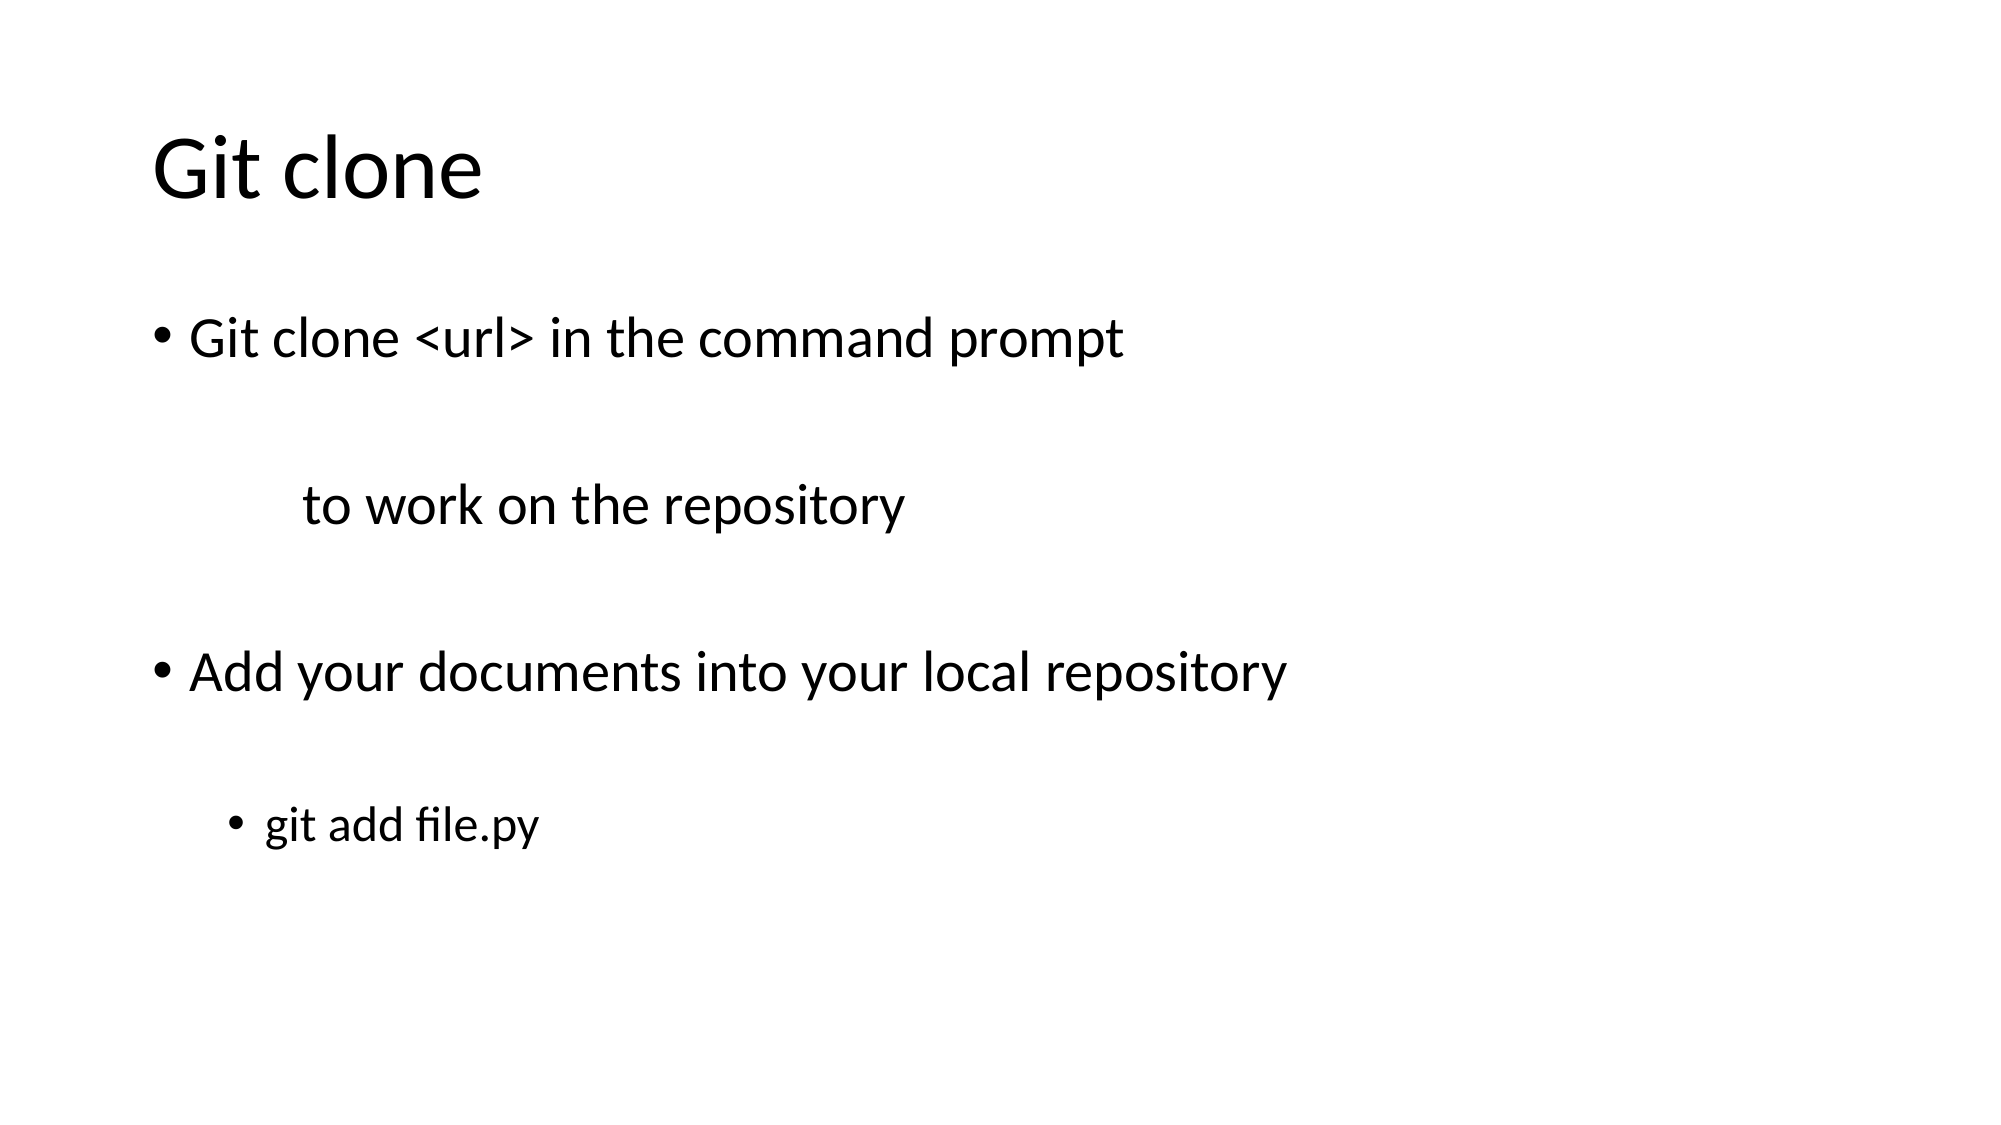

# Git clone
Git clone <url> in the command prompt

	to work on the repository

Add your documents into your local repository

git add file.py